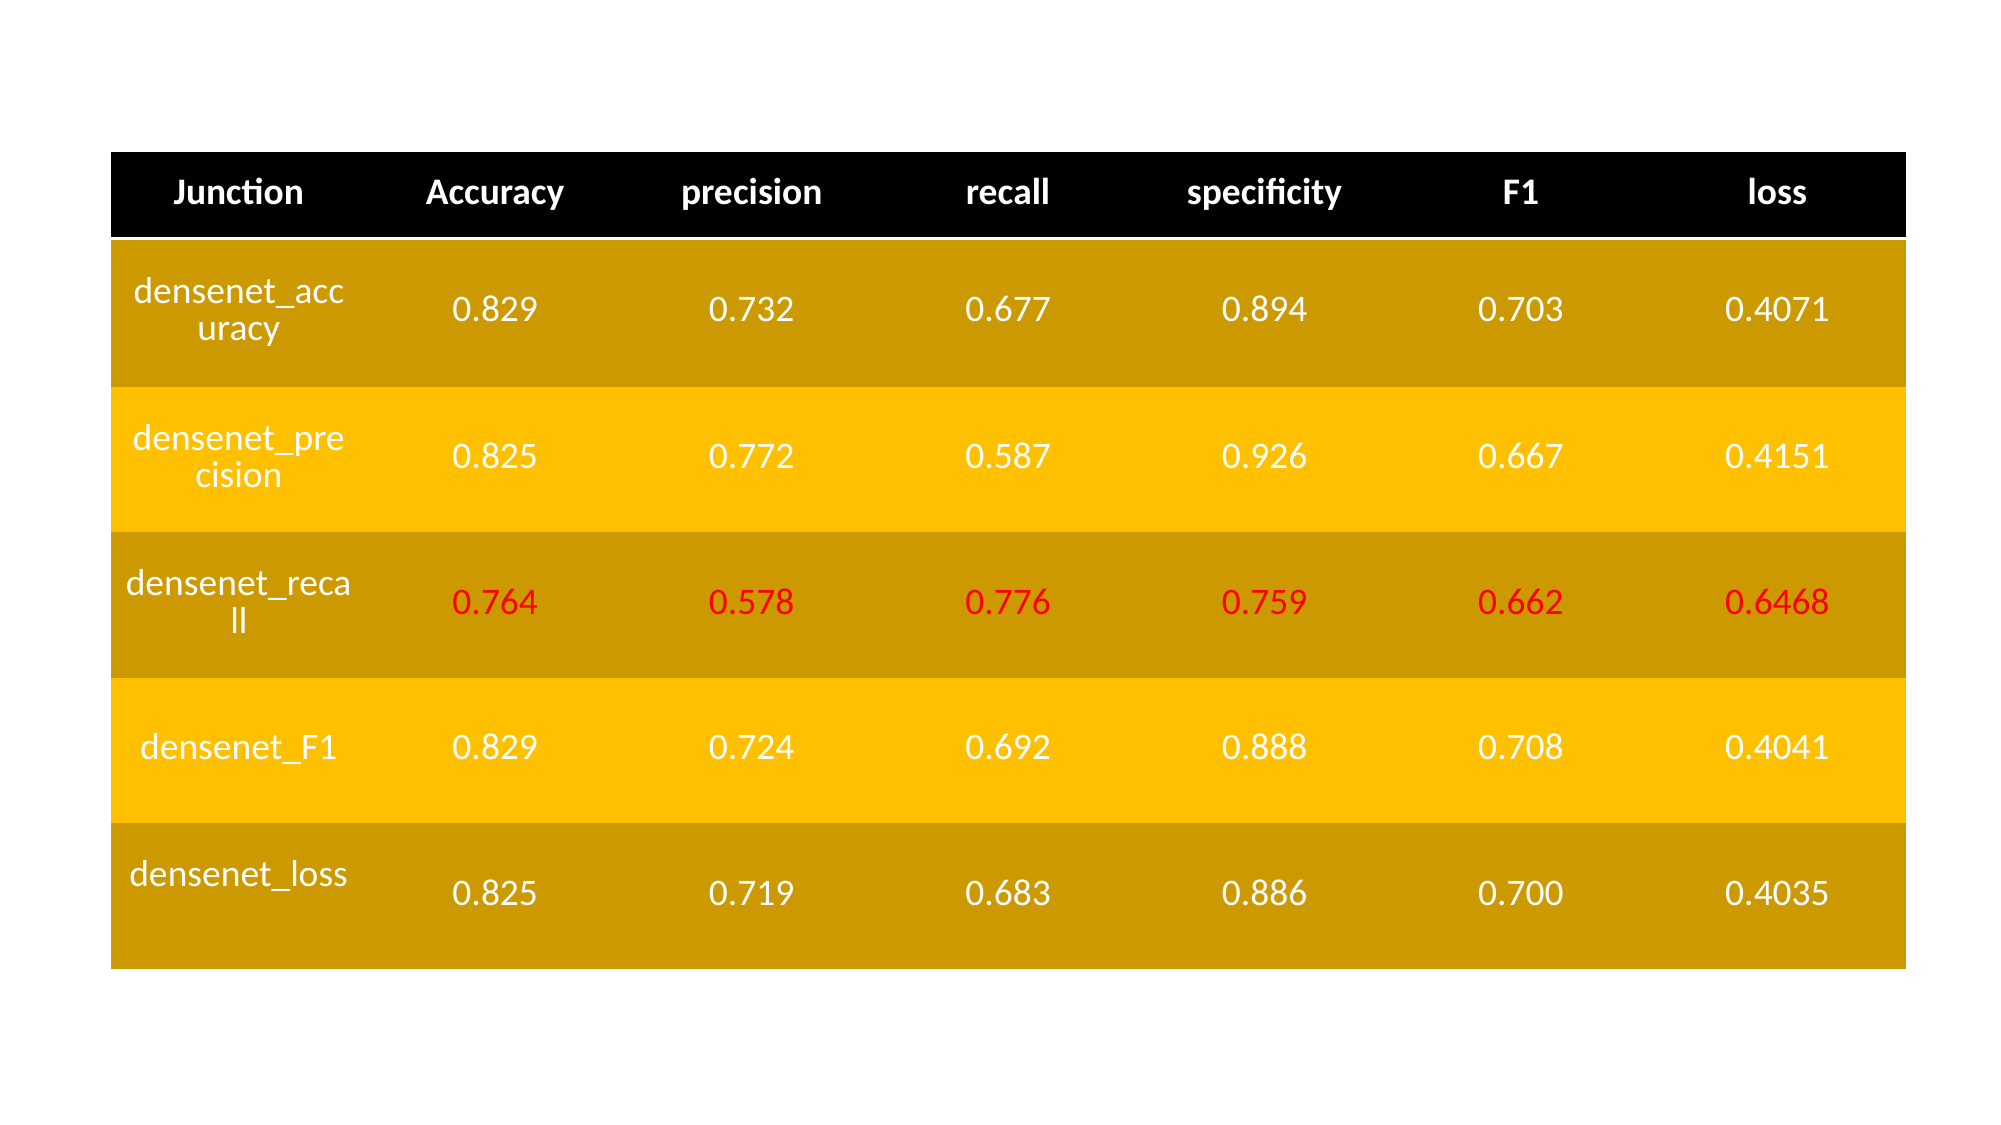

| Junction | Accuracy | precision | recall | specificity | F1 | loss |
| --- | --- | --- | --- | --- | --- | --- |
| densenet\_accuracy | 0.829 | 0.732 | 0.677 | 0.894 | 0.703 | 0.4071 |
| densenet\_precision | 0.825 | 0.772 | 0.587 | 0.926 | 0.667 | 0.4151 |
| densenet\_recall | 0.764 | 0.578 | 0.776 | 0.759 | 0.662 | 0.6468 |
| densenet\_F1 | 0.829 | 0.724 | 0.692 | 0.888 | 0.708 | 0.4041 |
| densenet\_loss | 0.825 | 0.719 | 0.683 | 0.886 | 0.700 | 0.4035 |